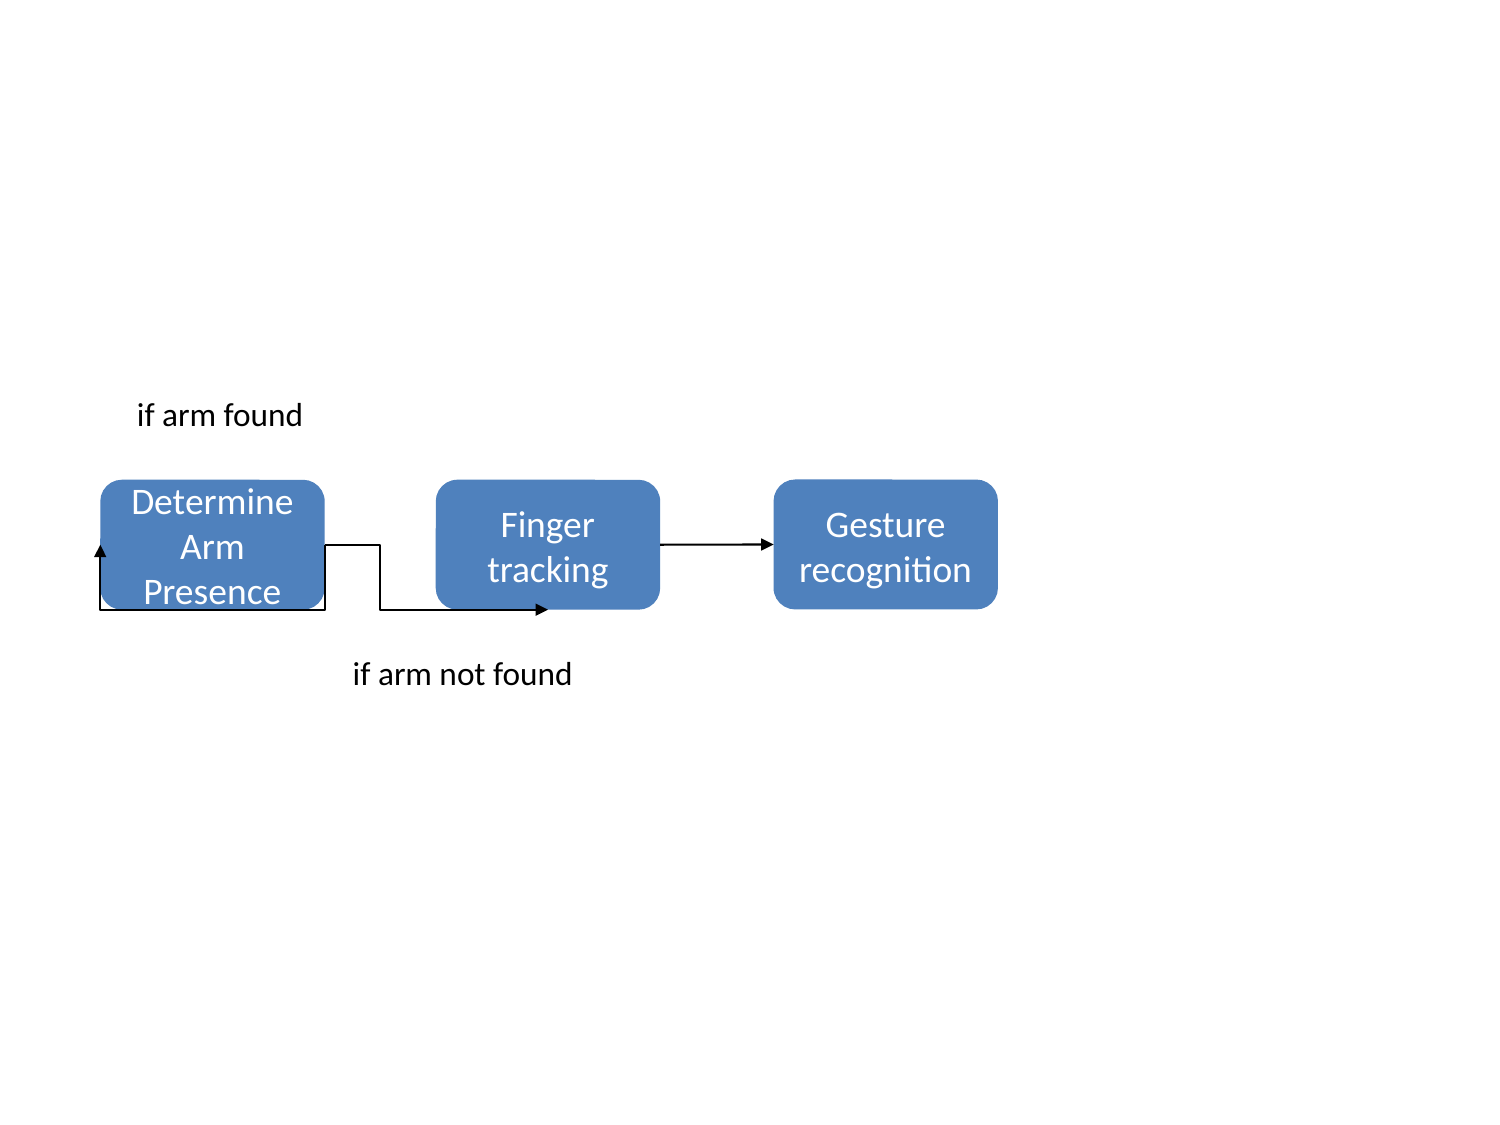

if arm found
Gesture recognition
Determine Arm Presence
Finger tracking
if arm not found